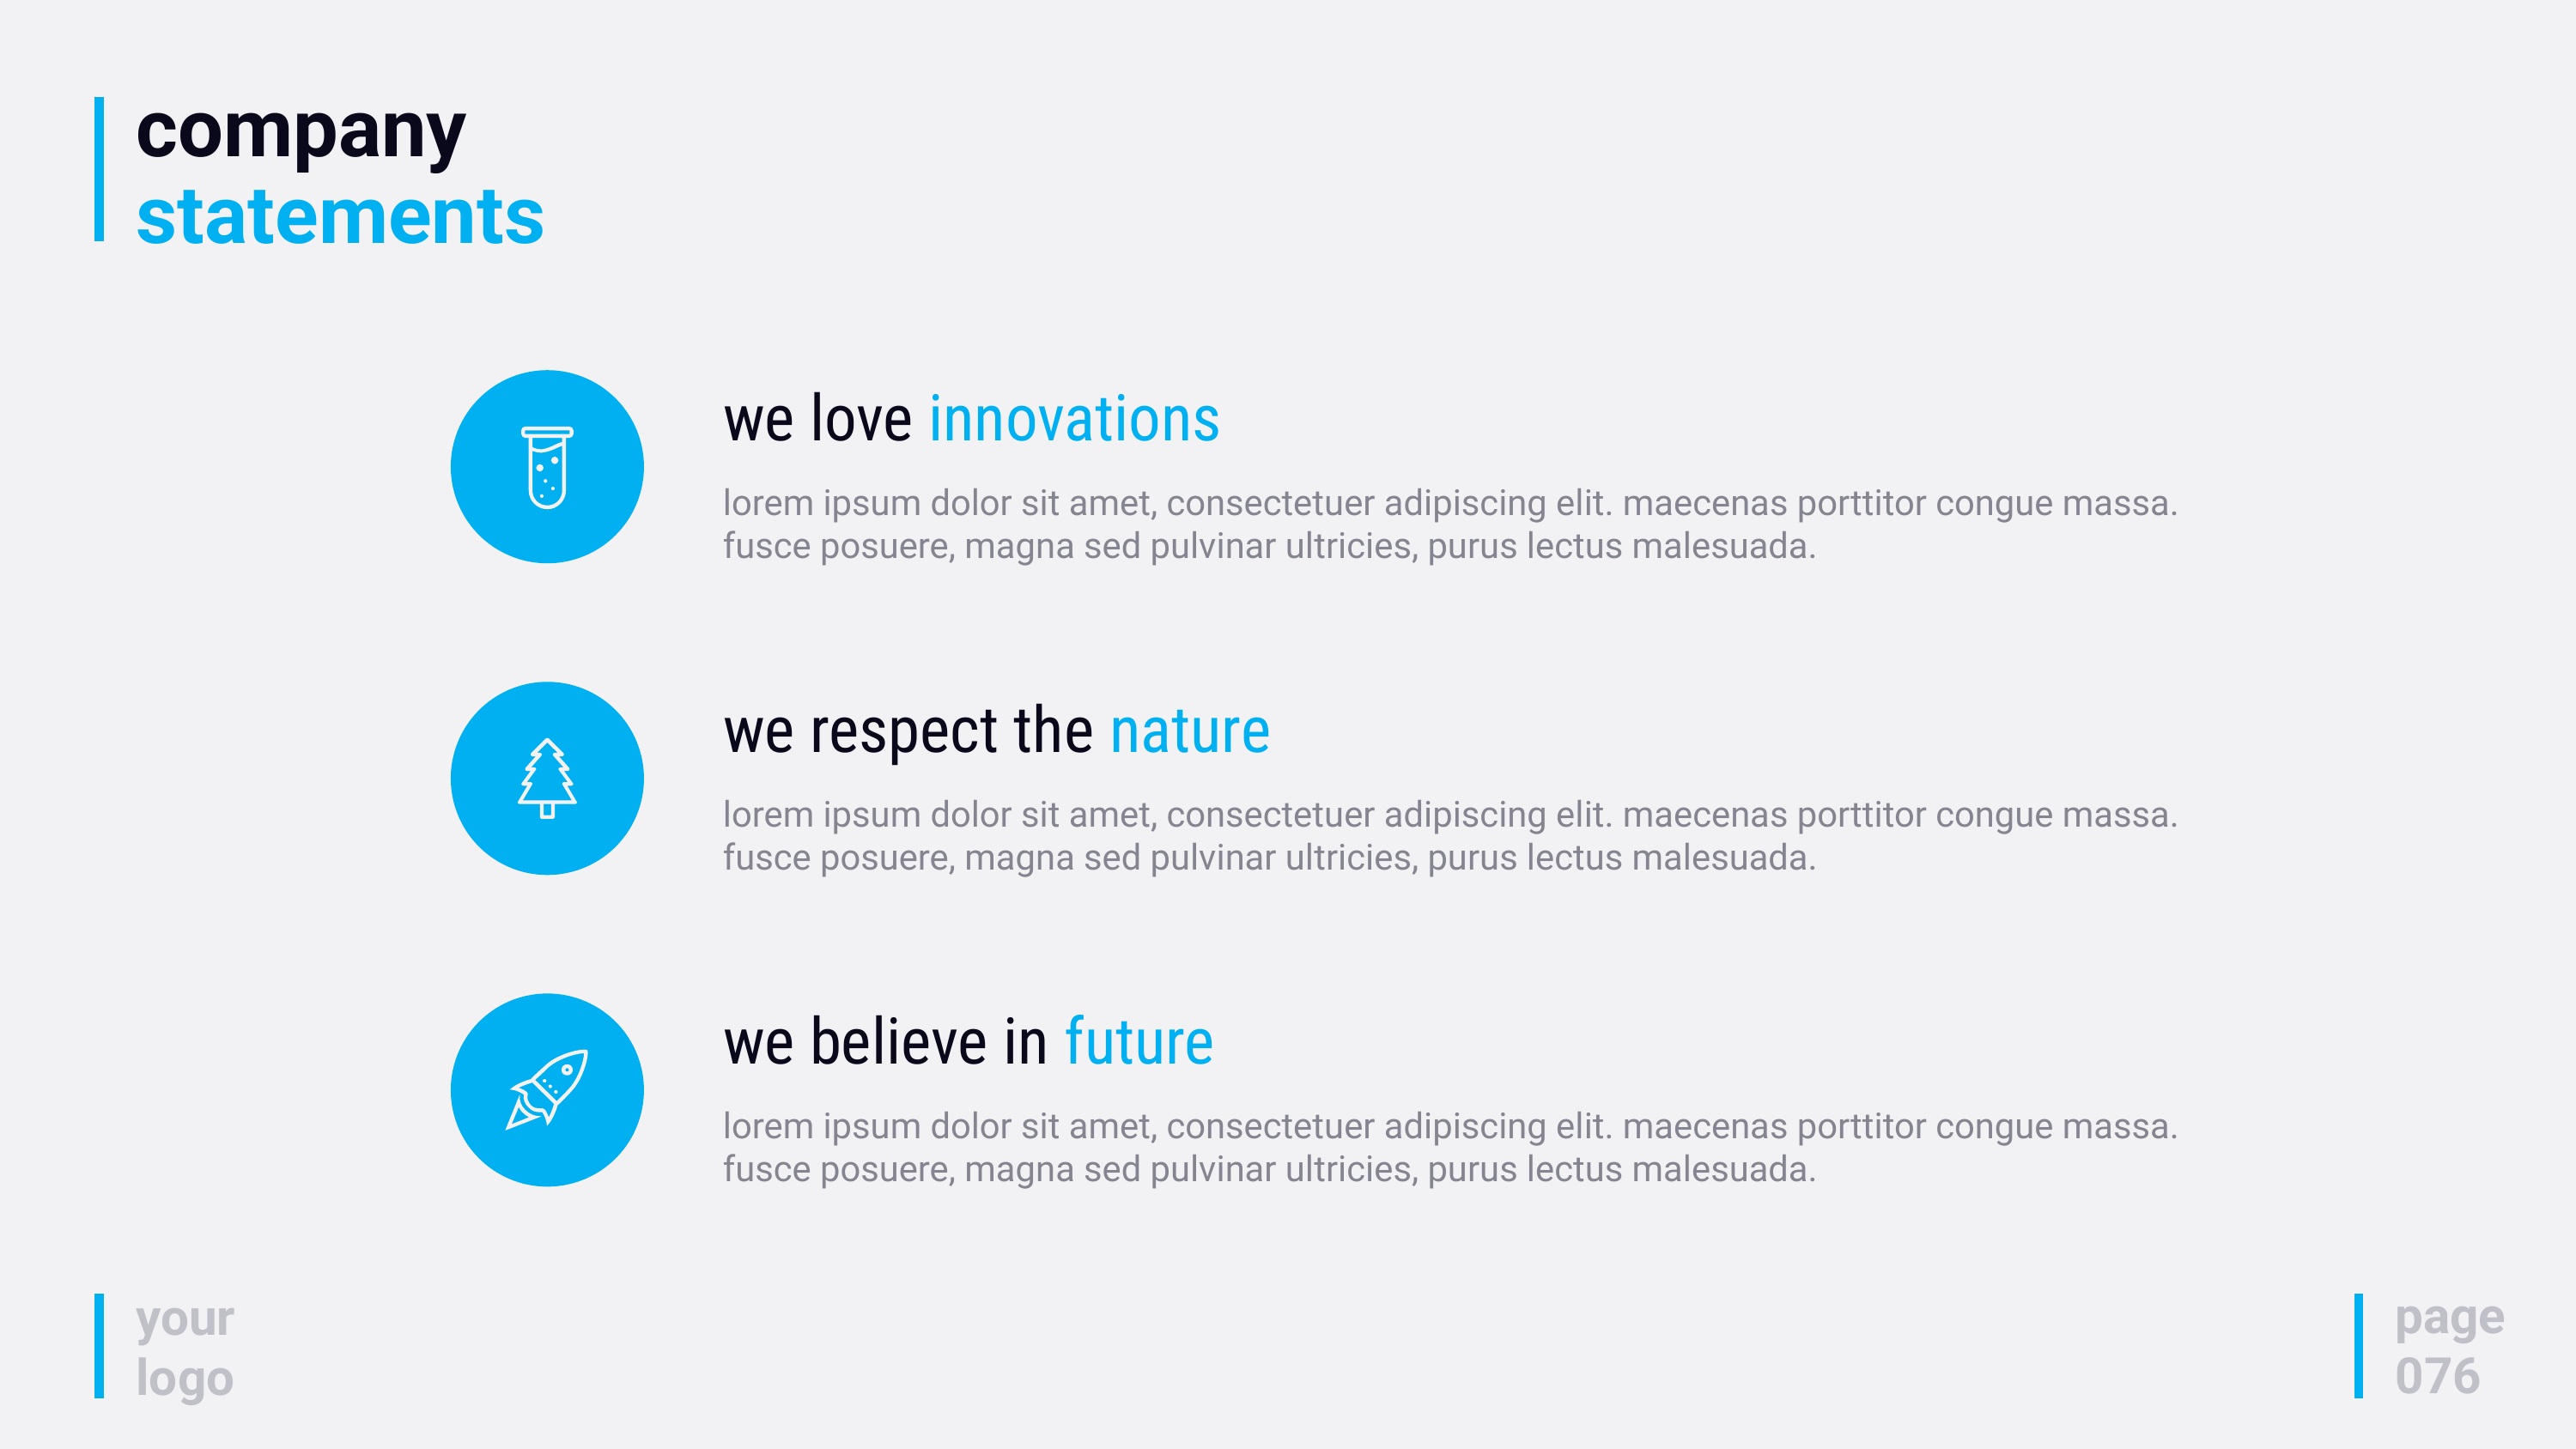

# company statements

we love innovations

lorem ipsum dolor sit amet, consectetuer adipiscing elit. maecenas porttitor congue massa. fusce posuere, magna sed pulvinar ultricies, purus lectus malesuada.

we respect the nature

lorem ipsum dolor sit amet, consectetuer adipiscing elit. maecenas porttitor congue massa. fusce posuere, magna sed pulvinar ultricies, purus lectus malesuada.

we believe in future

lorem ipsum dolor sit amet, consectetuer adipiscing elit. maecenas porttitor congue massa. fusce posuere, magna sed pulvinar ultricies, purus lectus malesuada.
page
076